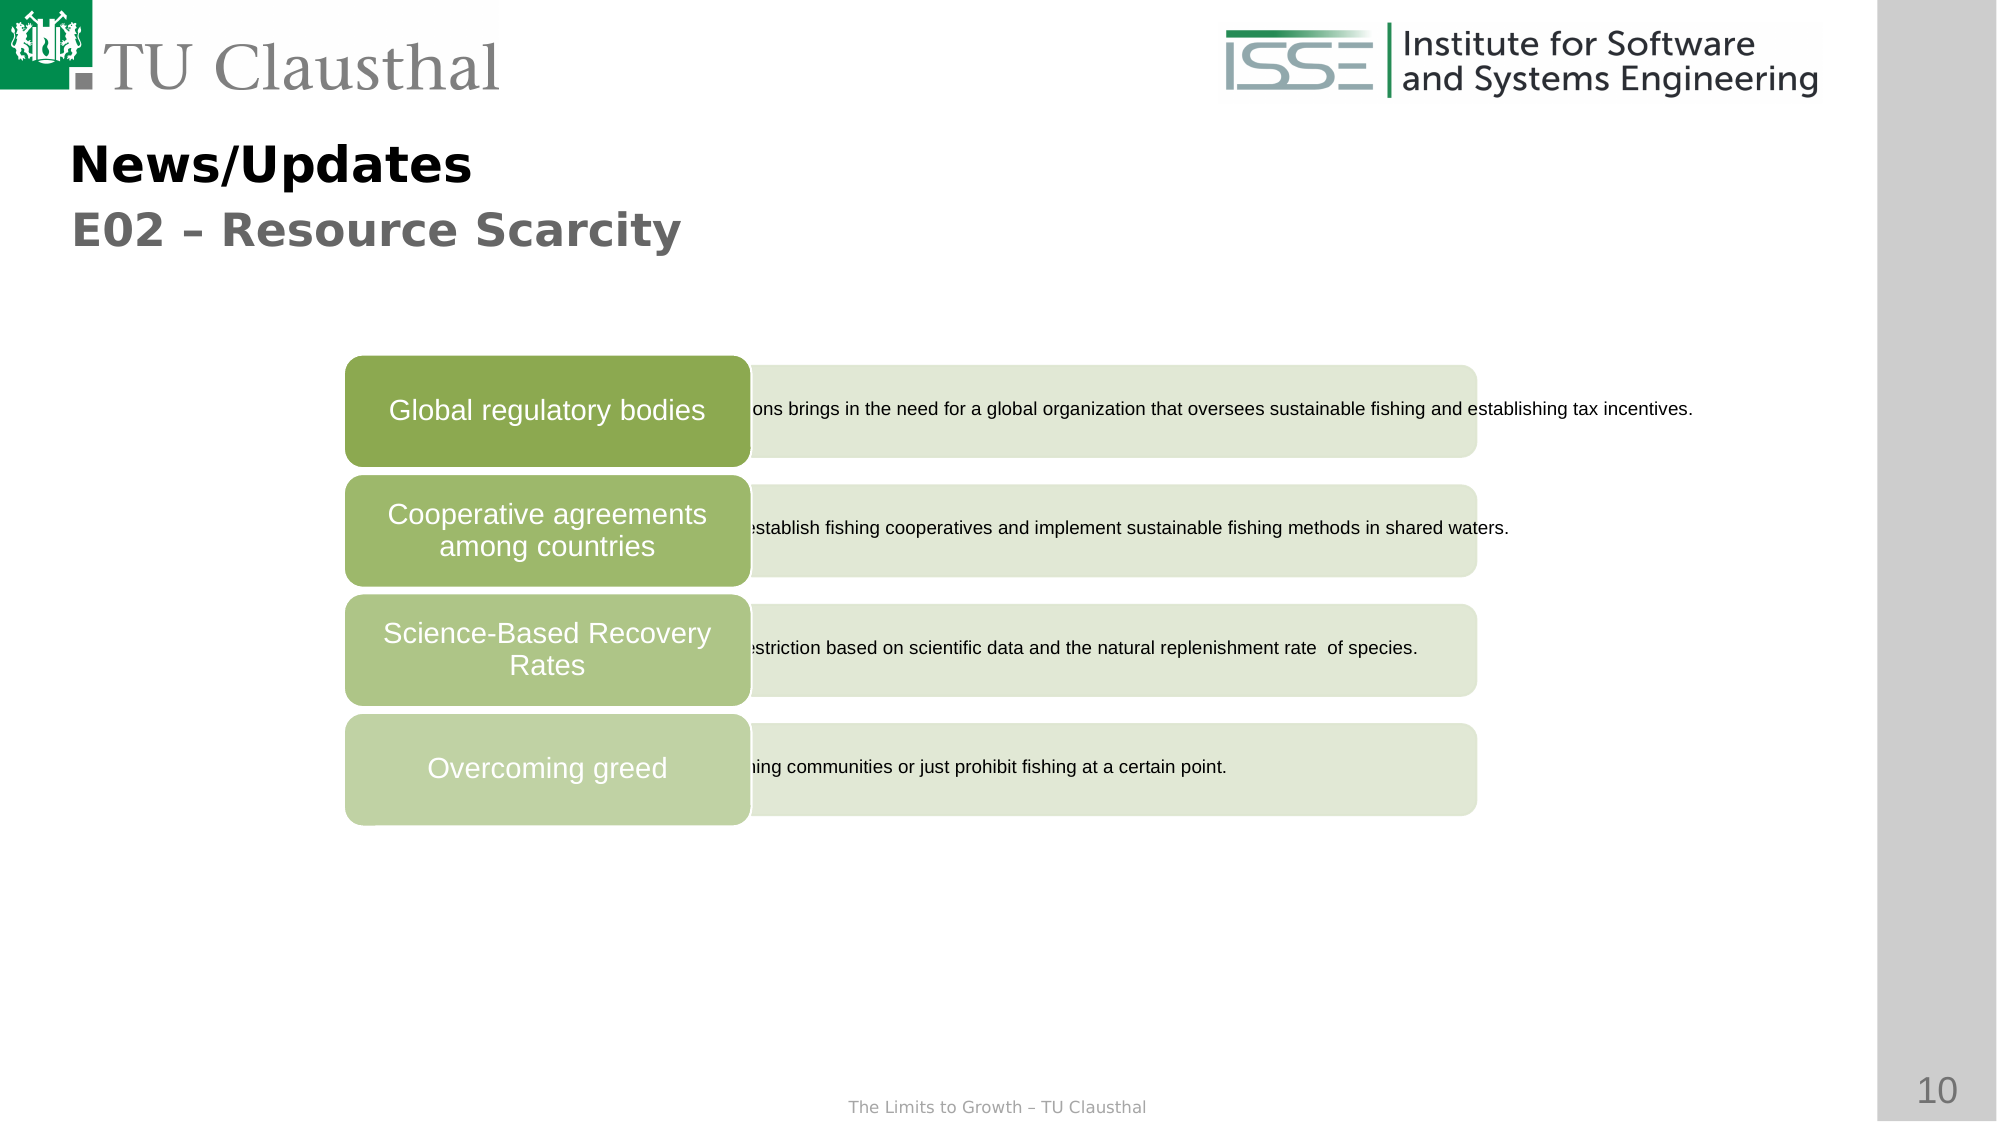

News/Updates
E02 – Resource Scarcity
 Ineffectiveness of UN sanctions brings in the need for a global organization that oversees sustainable fishing and establishing tax incentives.
 Countries work together to establish fishing cooperatives and implement sustainable fishing methods in shared waters.
 Establish fishing activities restriction based on scientific data and the natural replenishment rate  of species.

Global regulatory bodies
 Establish cultural shift in fishing communities or just prohibit fishing at a certain point.
Cooperative agreements among countries
Science-Based Recovery Rates
Overcoming greed